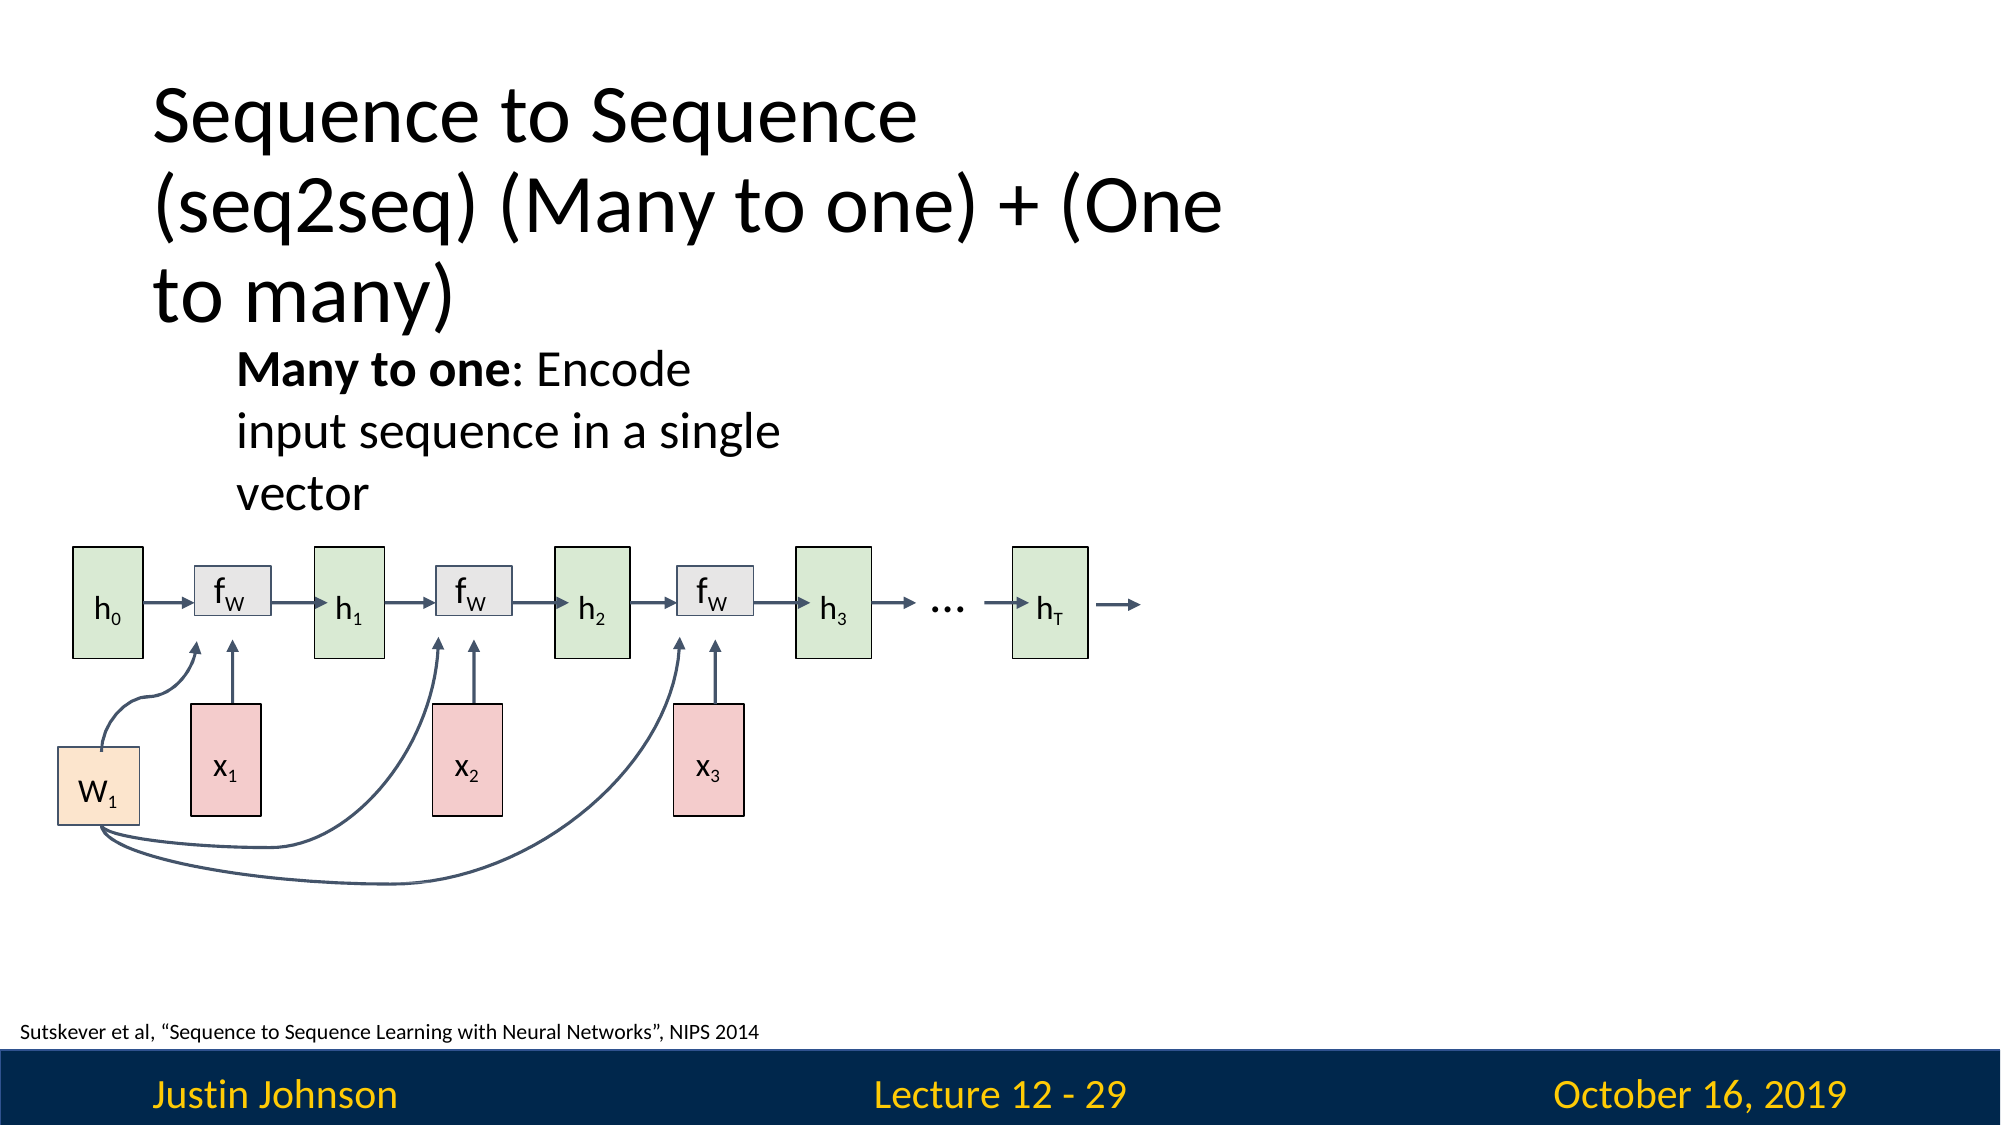

Sequence to Sequence (seq2seq) (Many to one) + (One to many)
Many to one: Encode input sequence in a single vector

…
fW
fW
fW
h0
h1
h2
h3
hT

x1
x2
x3

W1
Sutskever et al, “Sequence to Sequence Learning with Neural Networks”, NIPS 2014
Justin Johnson
October 16, 2019
Lecture 12 - 29